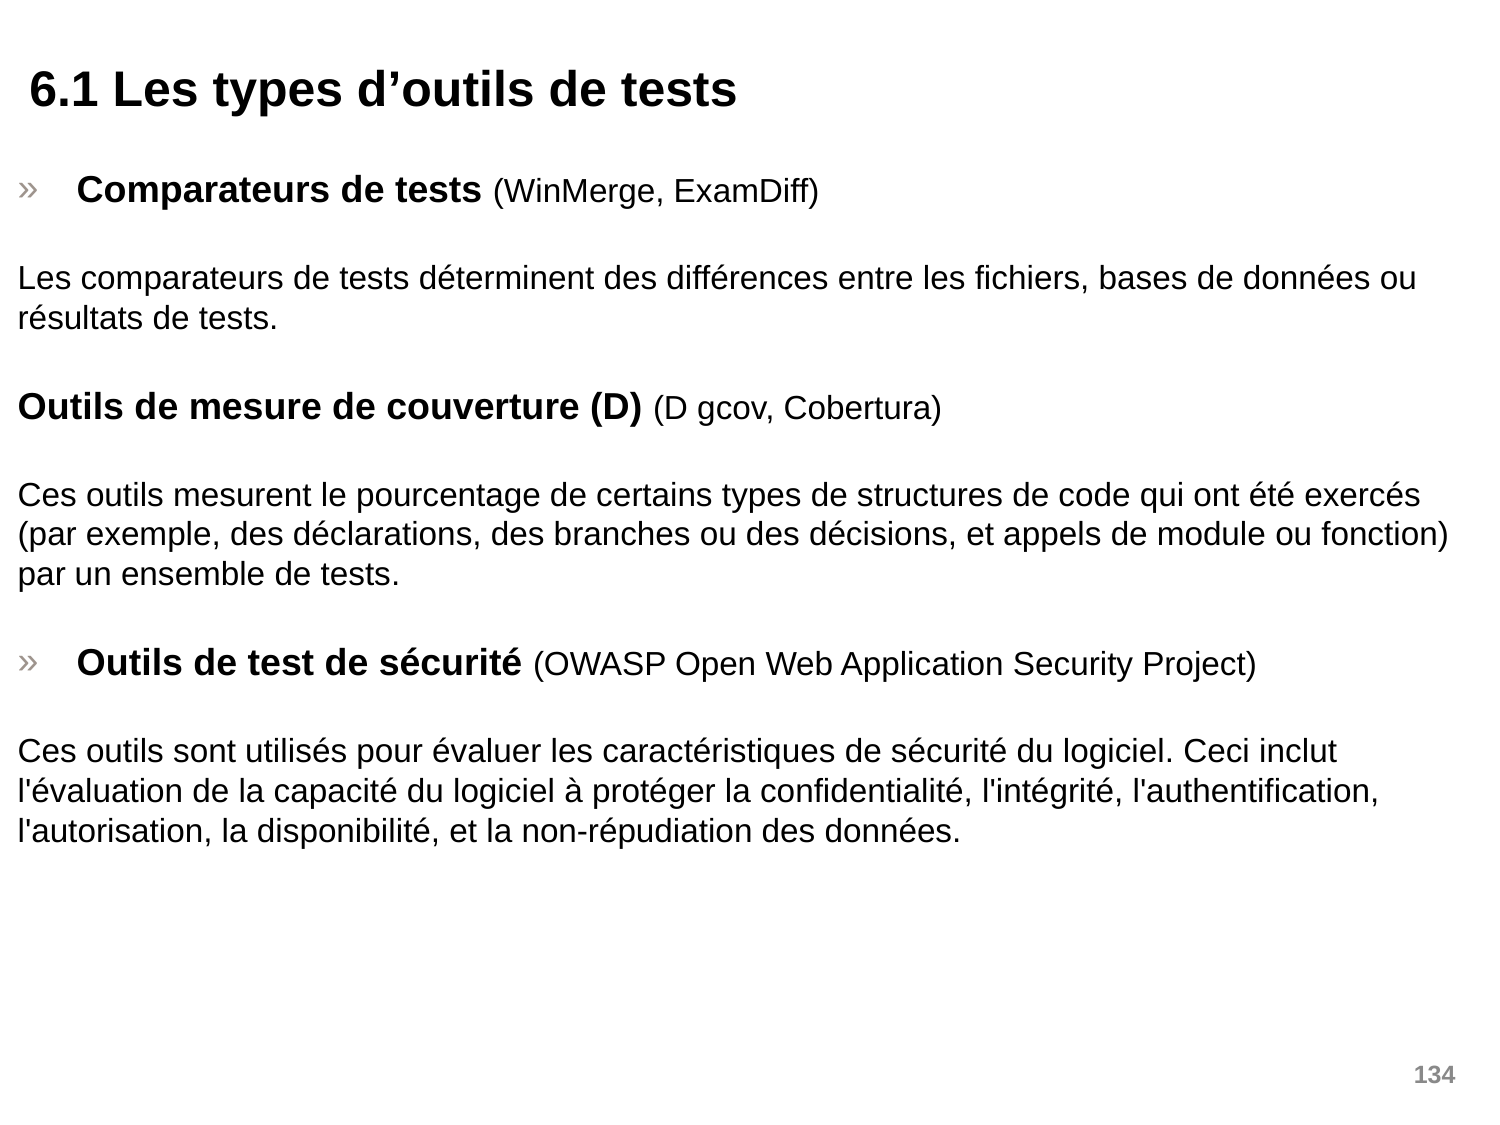

6.1 Les types d’outils de tests
Comparateurs de tests (WinMerge, ExamDiff)
Les comparateurs de tests déterminent des différences entre les fichiers, bases de données ou résultats de tests.
Outils de mesure de couverture (D) (D gcov, Cobertura)
Ces outils mesurent le pourcentage de certains types de structures de code qui ont été exercés (par exemple, des déclarations, des branches ou des décisions, et appels de module ou fonction) par un ensemble de tests.
Outils de test de sécurité (OWASP Open Web Application Security Project)
Ces outils sont utilisés pour évaluer les caractéristiques de sécurité du logiciel. Ceci inclut l'évaluation de la capacité du logiciel à protéger la confidentialité, l'intégrité, l'authentification, l'autorisation, la disponibilité, et la non-répudiation des données.
134